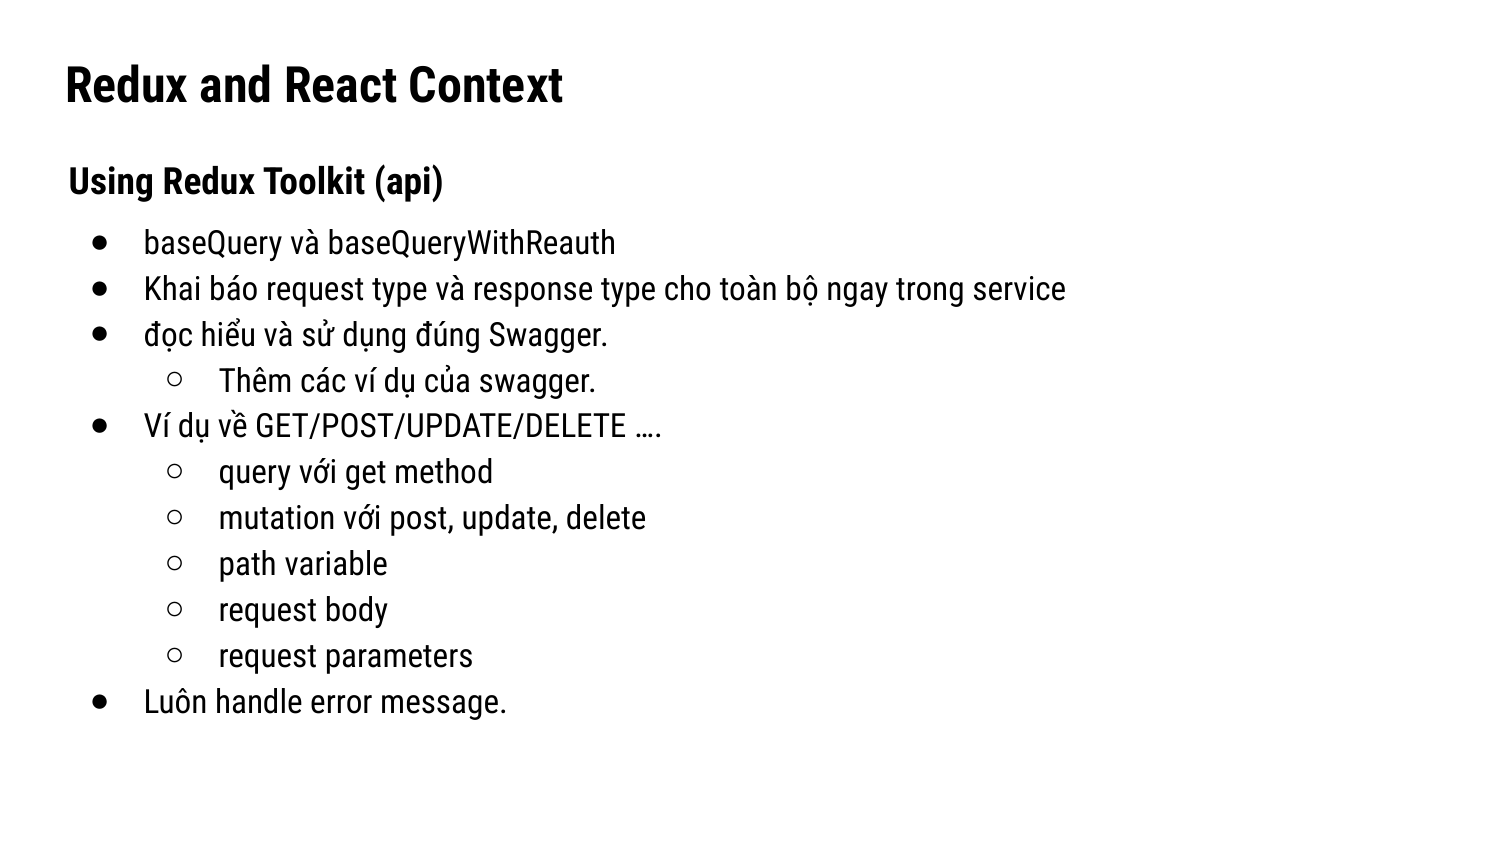

# Redux and React Context
Using Redux Toolkit (api)
baseQuery và baseQueryWithReauth
Khai báo request type và response type cho toàn bộ ngay trong service
đọc hiểu và sử dụng đúng Swagger.
Thêm các ví dụ của swagger.
Ví dụ về GET/POST/UPDATE/DELETE ….
query với get method
mutation với post, update, delete
path variable
request body
request parameters
Luôn handle error message.